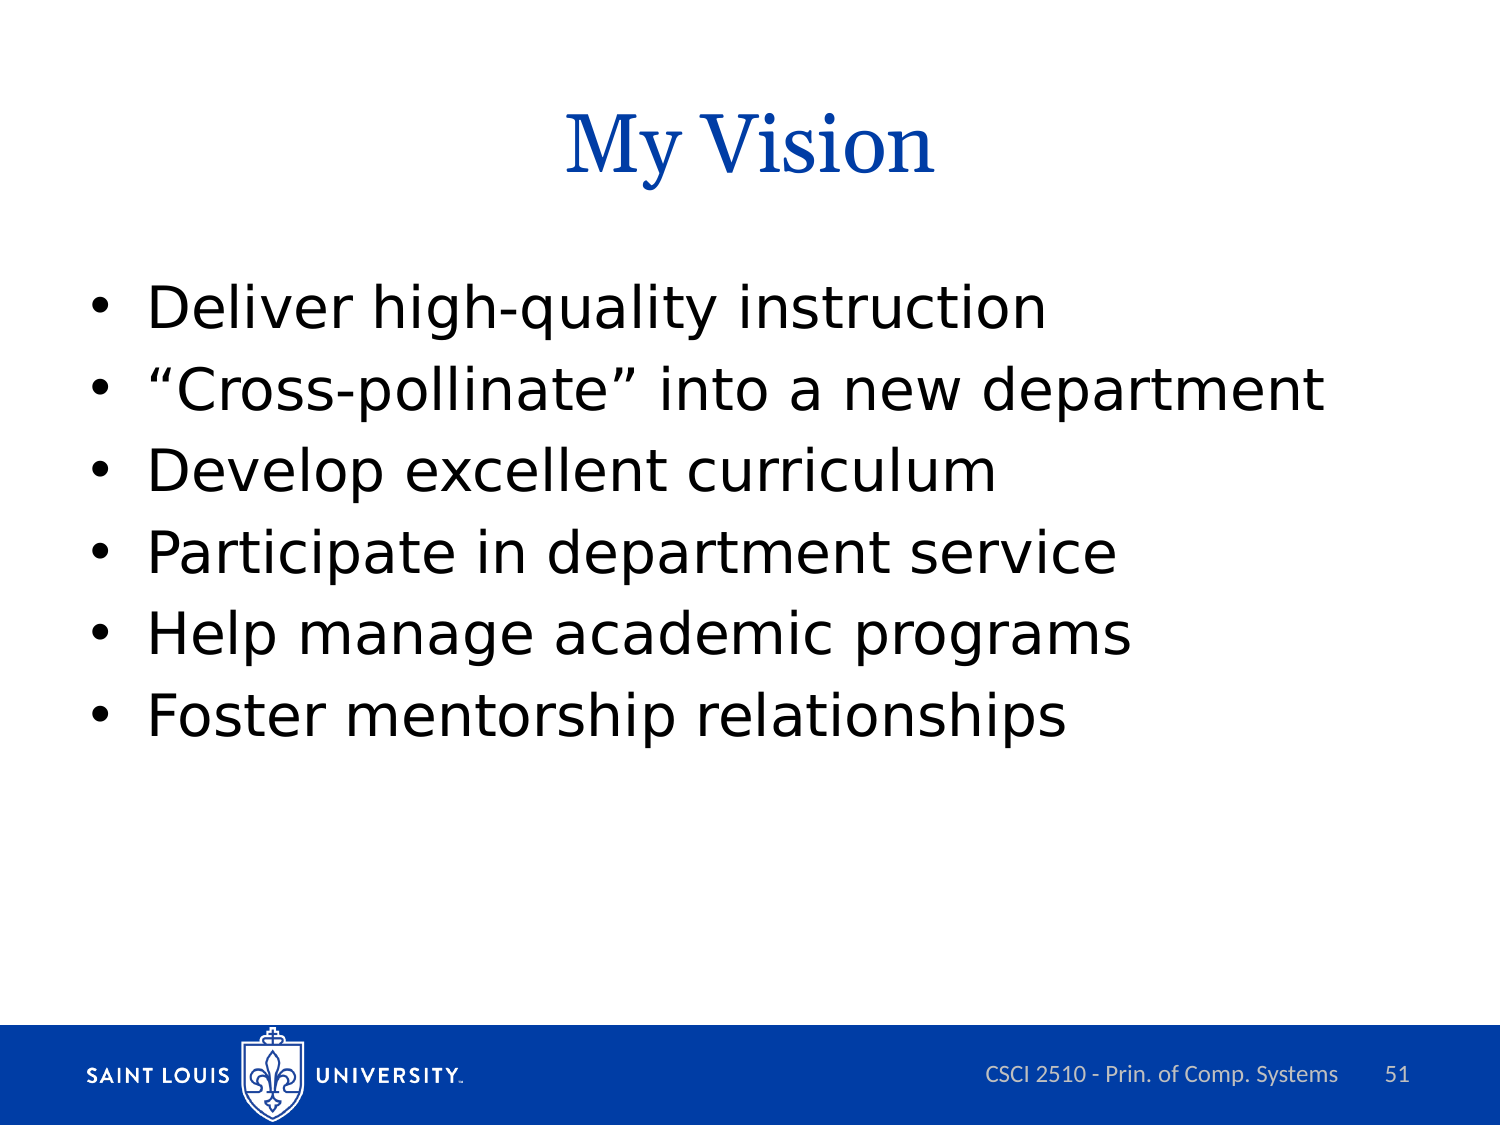

# My Vision
Deliver high-quality instruction
“Cross-pollinate” into a new department
Develop excellent curriculum
Participate in department service
Help manage academic programs
Foster mentorship relationships

CSCI 2510 - Prin. of Comp. Systems
51